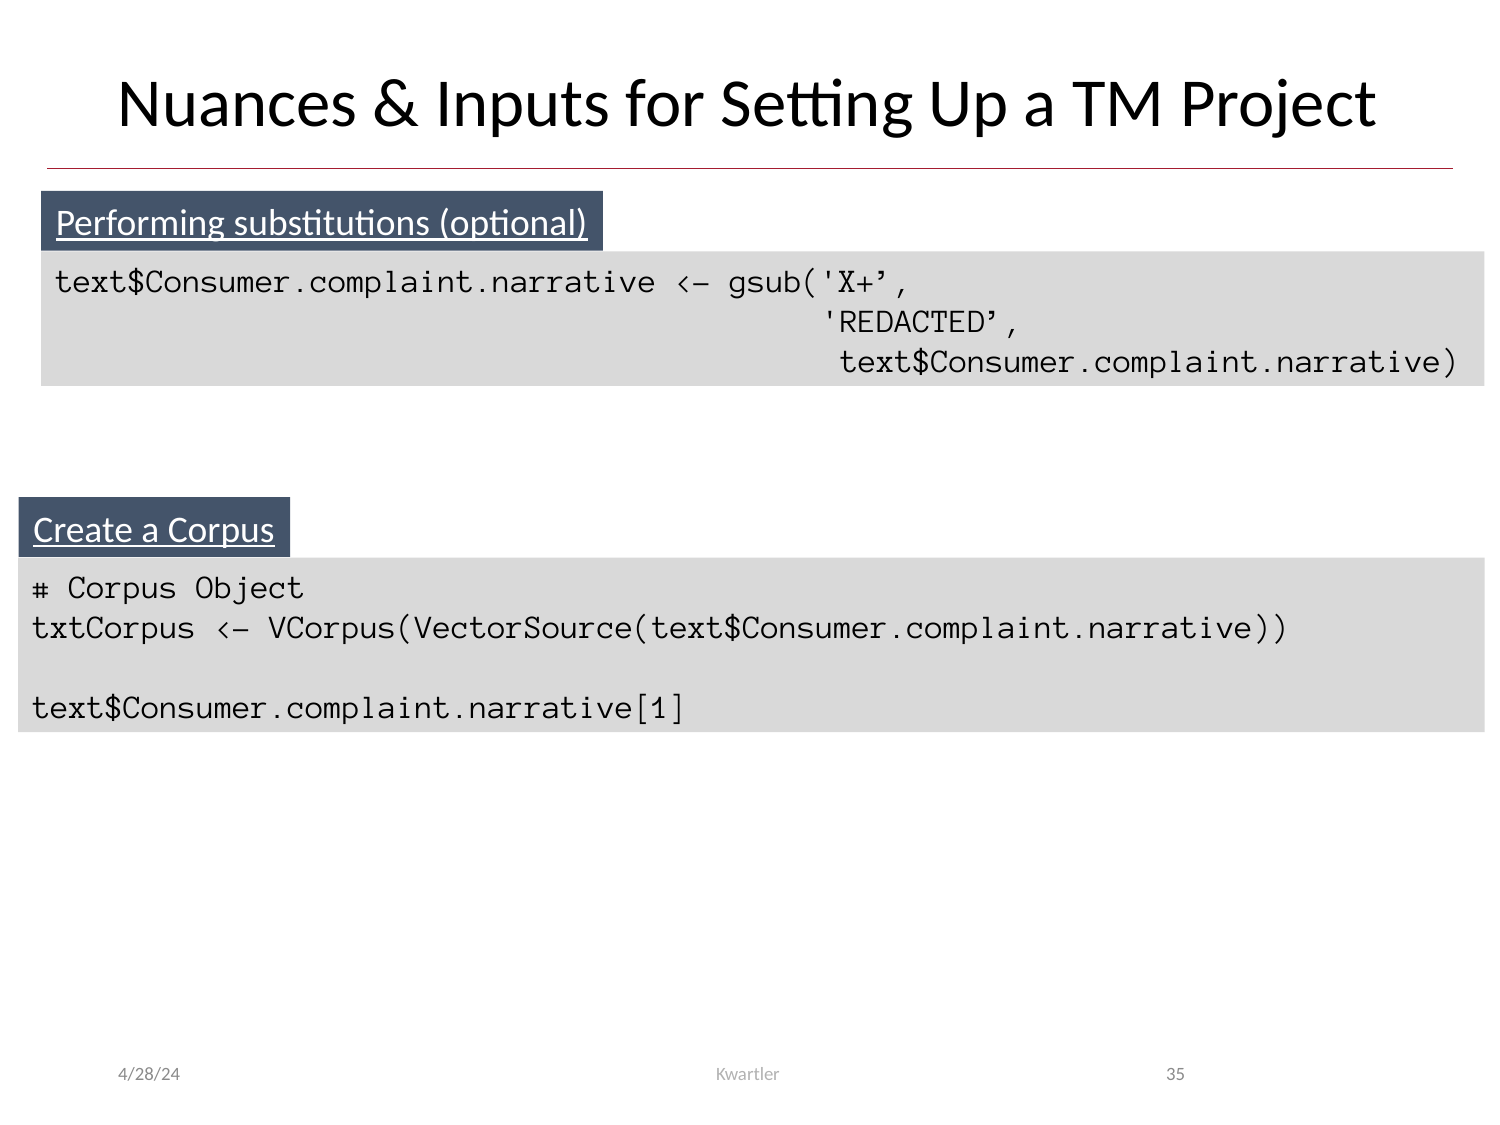

# Nuances & Inputs for Setting Up a TM Project
Performing substitutions (optional)
text$Consumer.complaint.narrative <- gsub('X+’,
                                          'REDACTED’,
                                           text$Consumer.complaint.narrative)
Create a Corpus
# Corpus Object
txtCorpus <- VCorpus(VectorSource(text$Consumer.complaint.narrative))

text$Consumer.complaint.narrative[1]
4/28/24
Kwartler
35